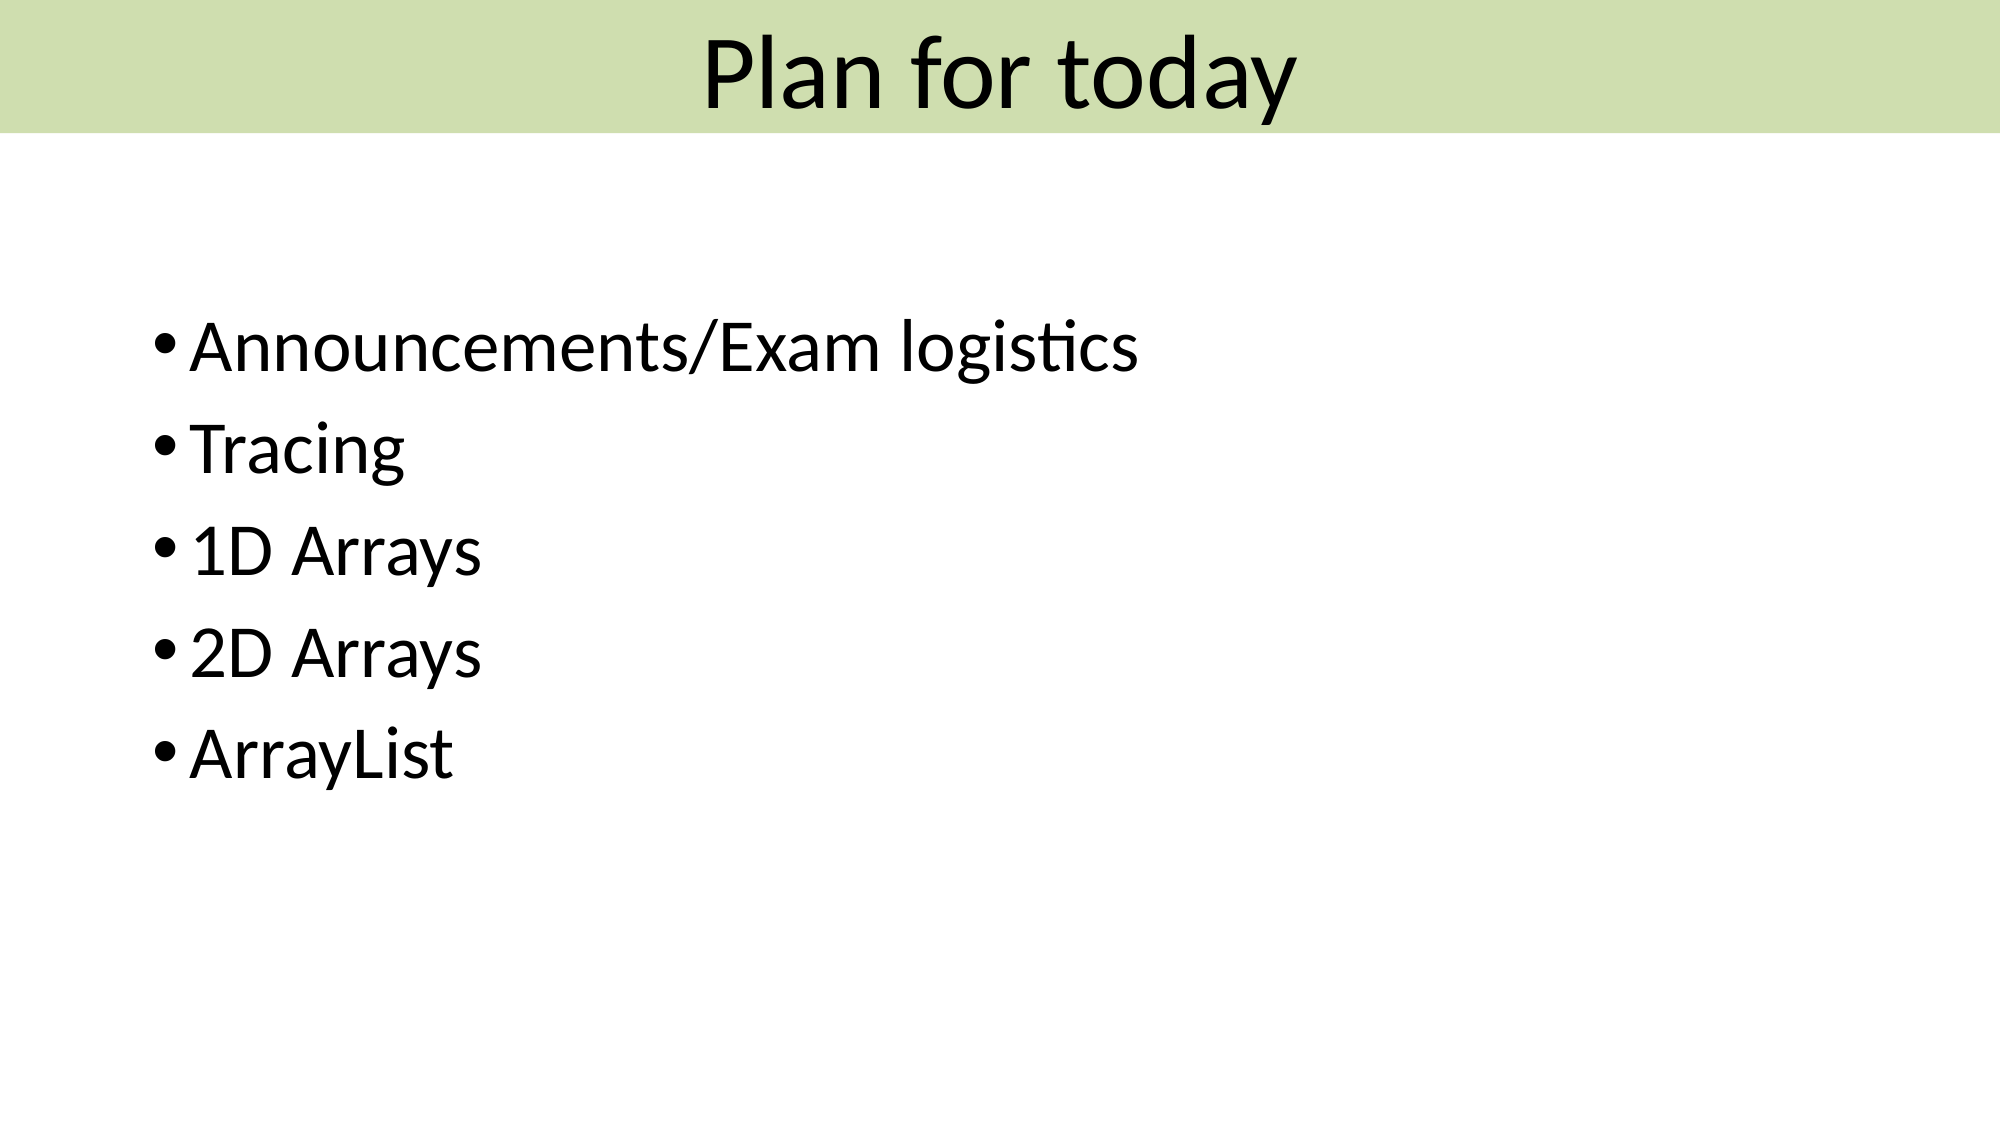

Plan for today
#
Announcements/Exam logistics
Tracing
1D Arrays
2D Arrays
ArrayList